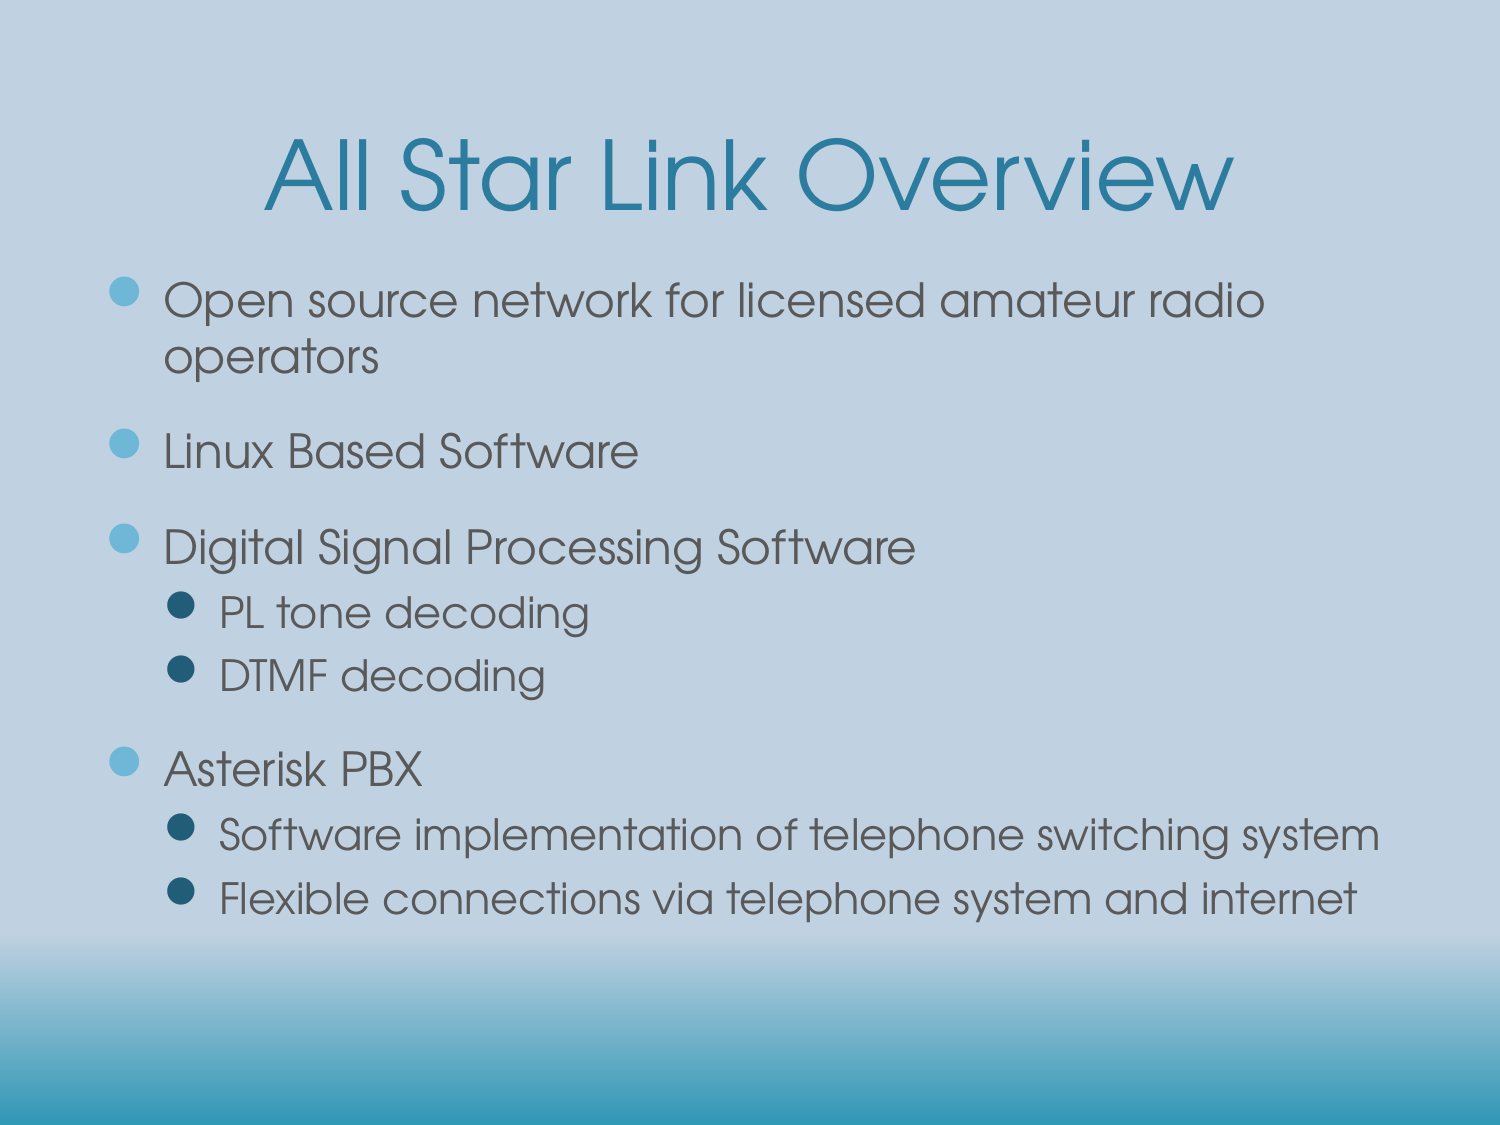

# All Star Link Overview
Open source network for licensed amateur radio operators
Linux Based Software
Digital Signal Processing Software
PL tone decoding
DTMF decoding
Asterisk PBX
Software implementation of telephone switching system
Flexible connections via telephone system and internet